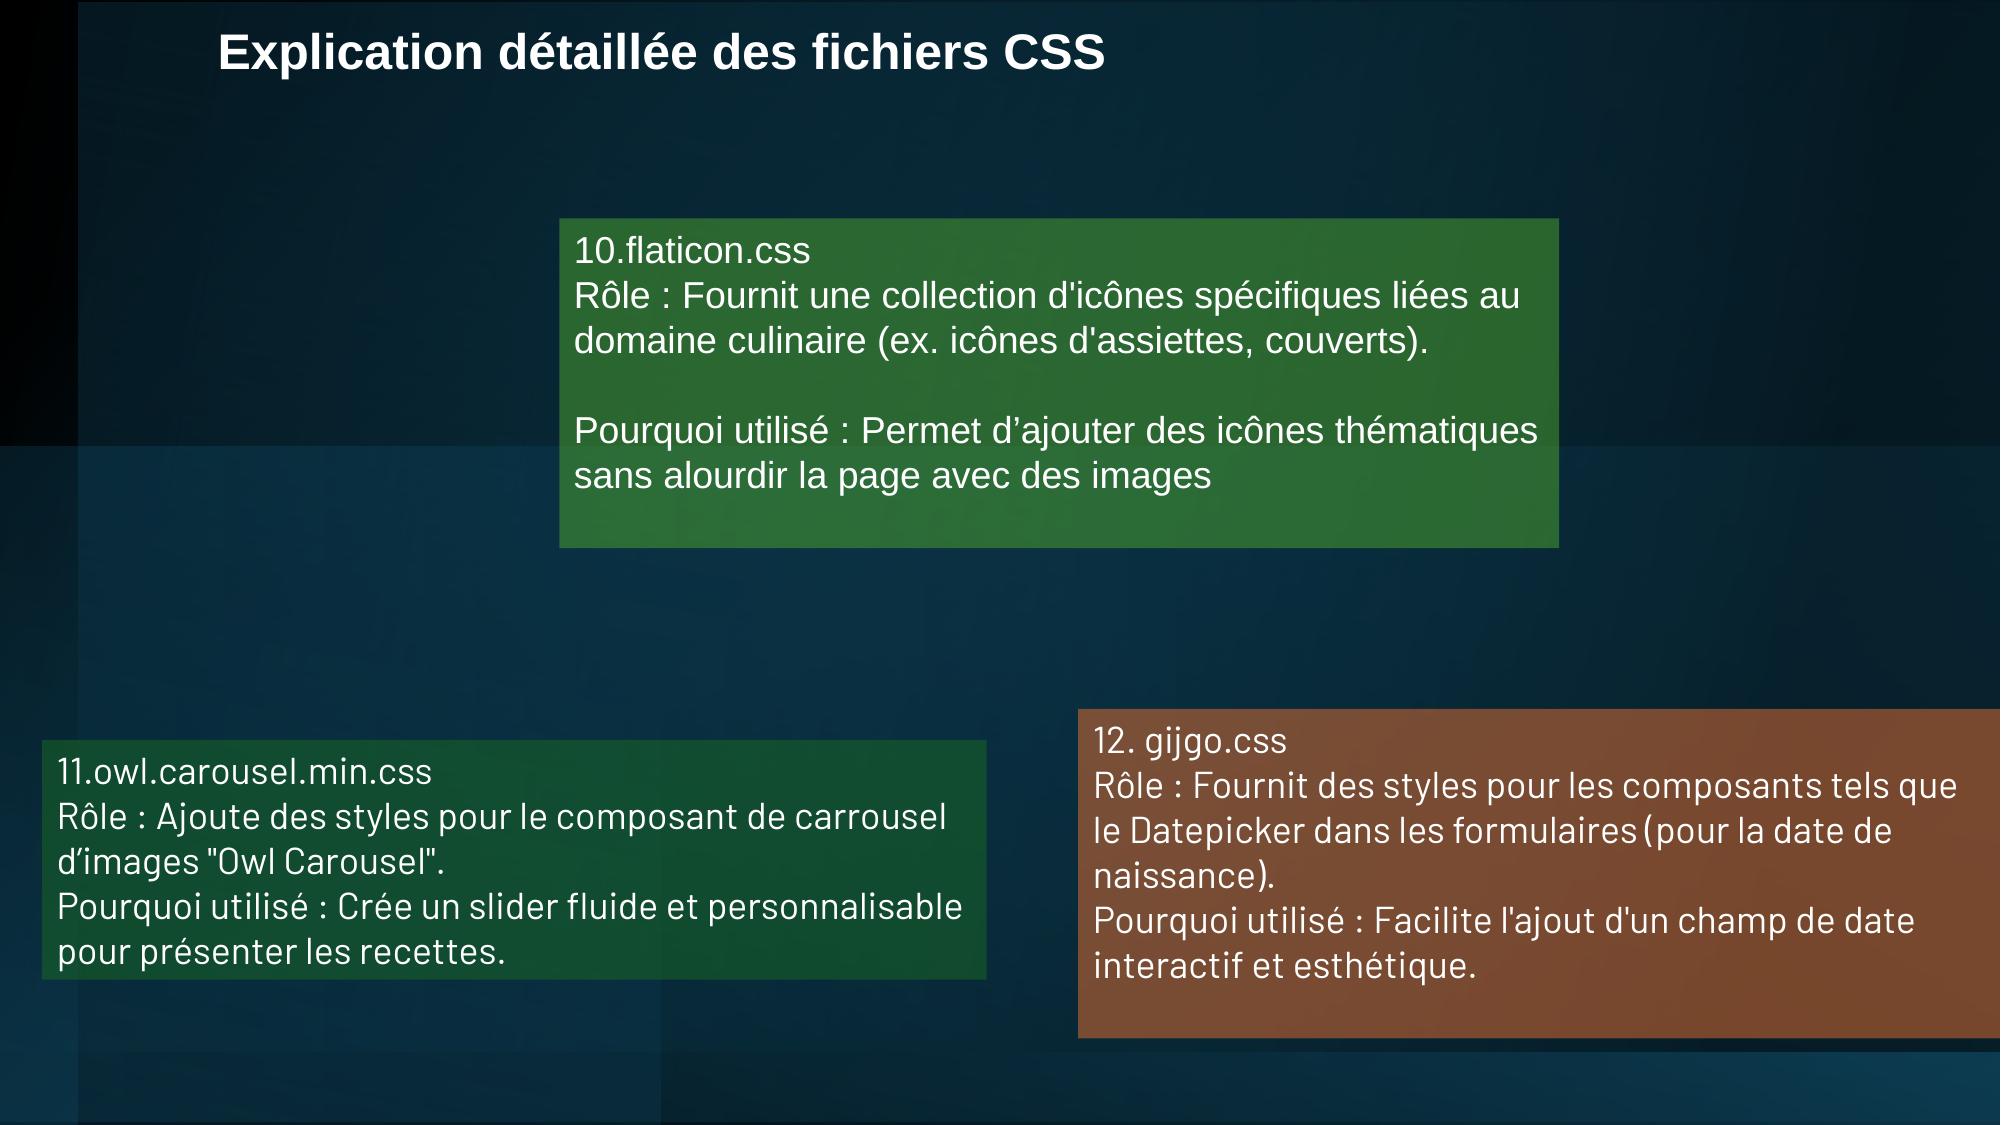

Explication détaillée des fichiers CSS

10.flaticon.css
Rôle : Fournit une collection d'icônes spécifiques liées au domaine culinaire (ex. icônes d'assiettes, couverts).

Pourquoi utilisé : Permet d’ajouter des icônes thématiques sans alourdir la page avec des images

#
12. gijgo.css
Rôle : Fournit des styles pour les composants tels que le Datepicker dans les formulaires (pour la date de naissance).
Pourquoi utilisé : Facilite l'ajout d'un champ de date interactif et esthétique.

11.owl.carousel.min.css
Rôle : Ajoute des styles pour le composant de carrousel d’images "Owl Carousel".
Pourquoi utilisé : Crée un slider fluide et personnalisable pour présenter les recettes.